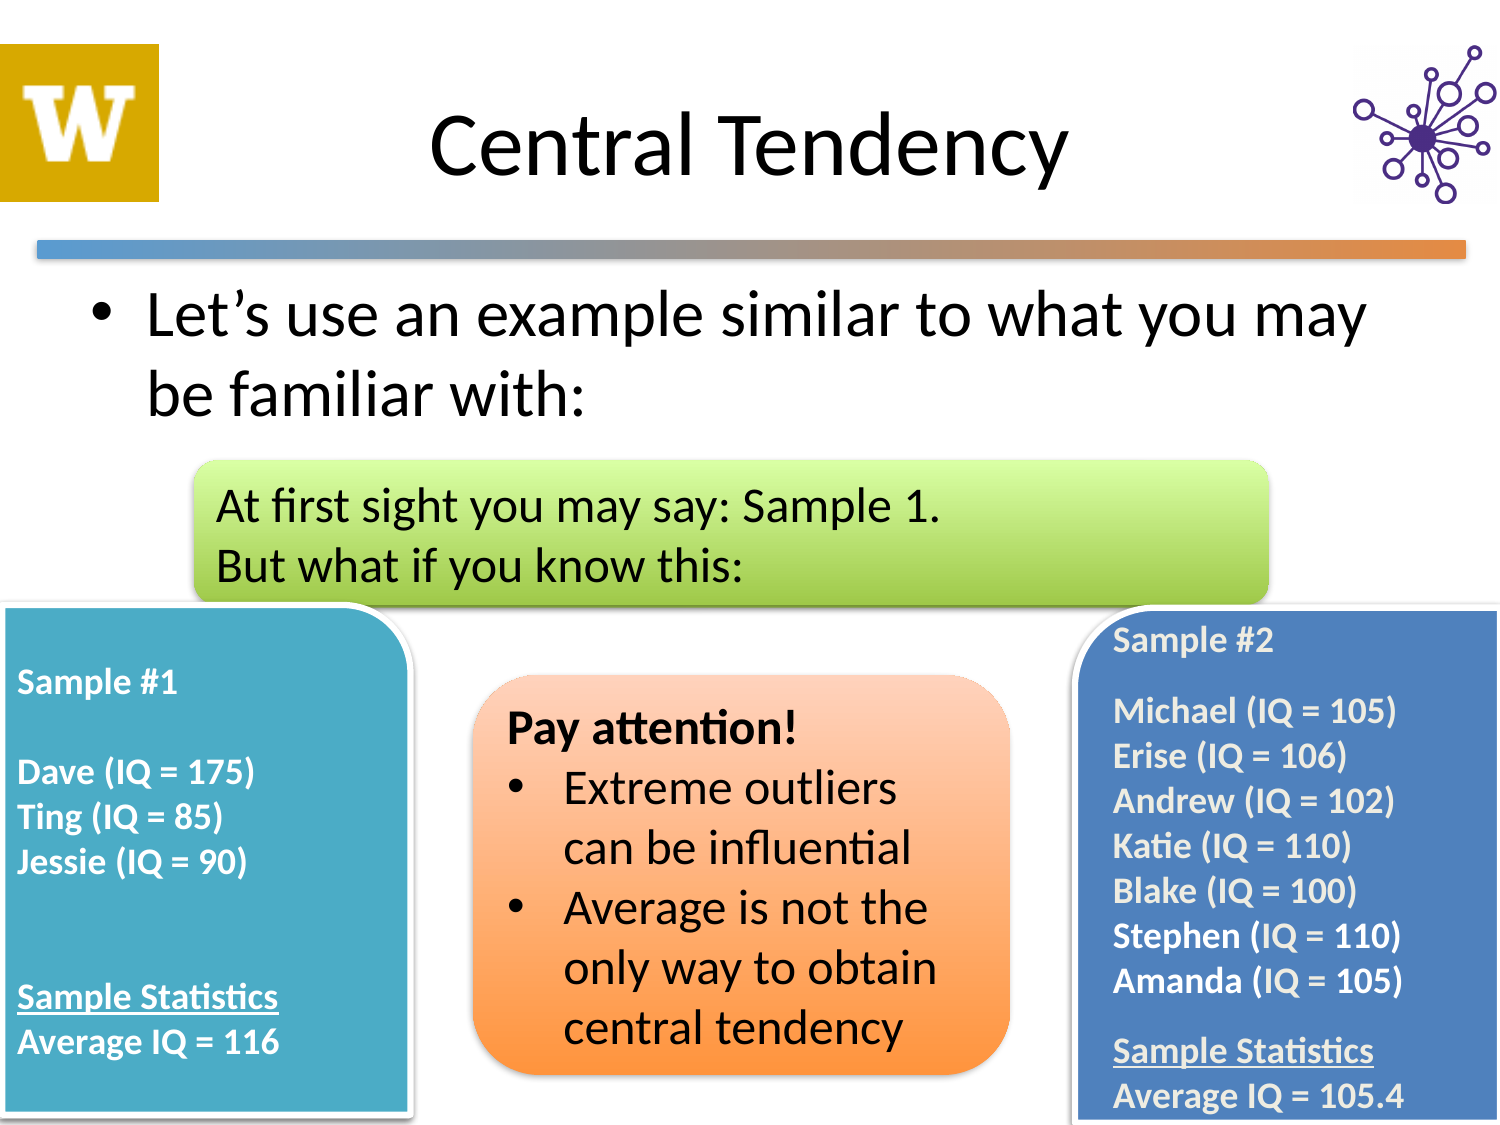

# Central Tendency
Let’s use an example similar to what you may be familiar with:
At first sight you may say: Sample 1.
But what if you know this:
Which sample did better in the IQ test?

Sample #1

Dave (IQ = 175)
Ting (IQ = 85)
Jessie (IQ = 90)

Sample Statistics
Average IQ = 116

Sample #1

Dave
Ting
Jessie

Sample Statistics
Average IQ = 116

Sample #2

Michael
Erise
Andrew
Katie
Blake
Stephen
Amanda

Sample Statistics
Average IQ = 105.4
Sample #2

Michael (IQ = 105)
Erise (IQ = 106)
Andrew (IQ = 102)
Katie (IQ = 110)
Blake (IQ = 100)
Stephen (IQ = 110)
Amanda (IQ = 105)

Sample Statistics
Average IQ = 105.4
Pay attention!
Extreme outliers can be influential
Average is not the only way to obtain central tendency